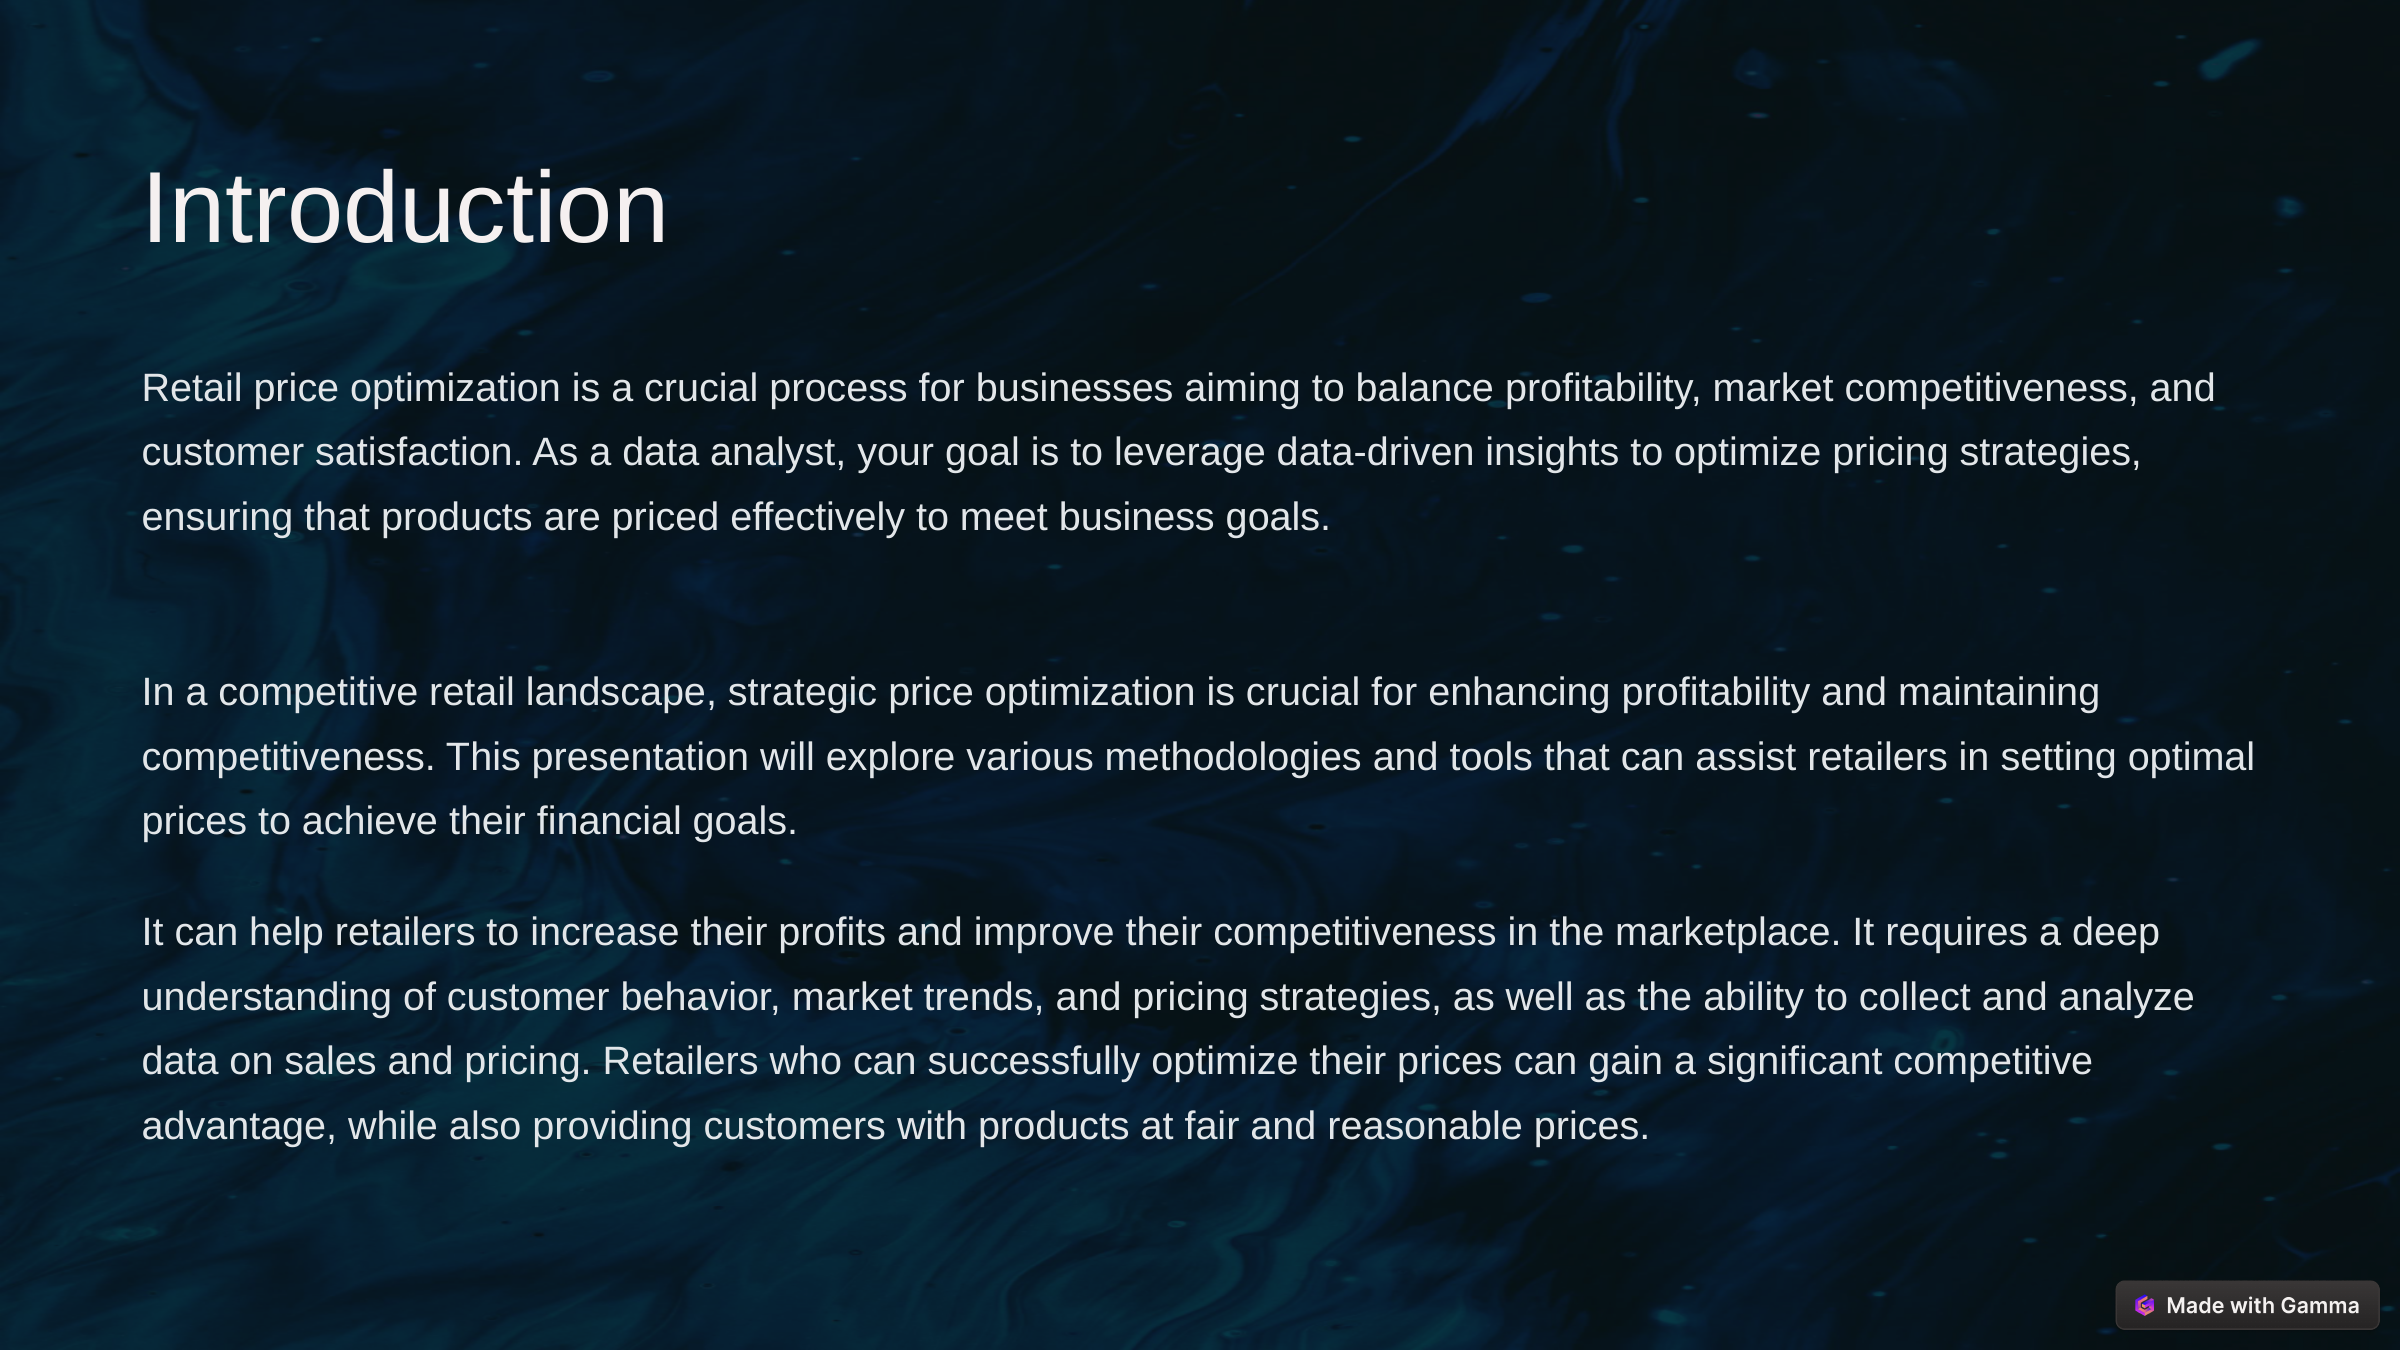

Introduction
Retail price optimization is a crucial process for businesses aiming to balance profitability, market competitiveness, and customer satisfaction. As a data analyst, your goal is to leverage data-driven insights to optimize pricing strategies, ensuring that products are priced effectively to meet business goals.
In a competitive retail landscape, strategic price optimization is crucial for enhancing profitability and maintaining competitiveness. This presentation will explore various methodologies and tools that can assist retailers in setting optimal prices to achieve their financial goals.
It can help retailers to increase their profits and improve their competitiveness in the marketplace. It requires a deep understanding of customer behavior, market trends, and pricing strategies, as well as the ability to collect and analyze data on sales and pricing. Retailers who can successfully optimize their prices can gain a significant competitive advantage, while also providing customers with products at fair and reasonable prices.